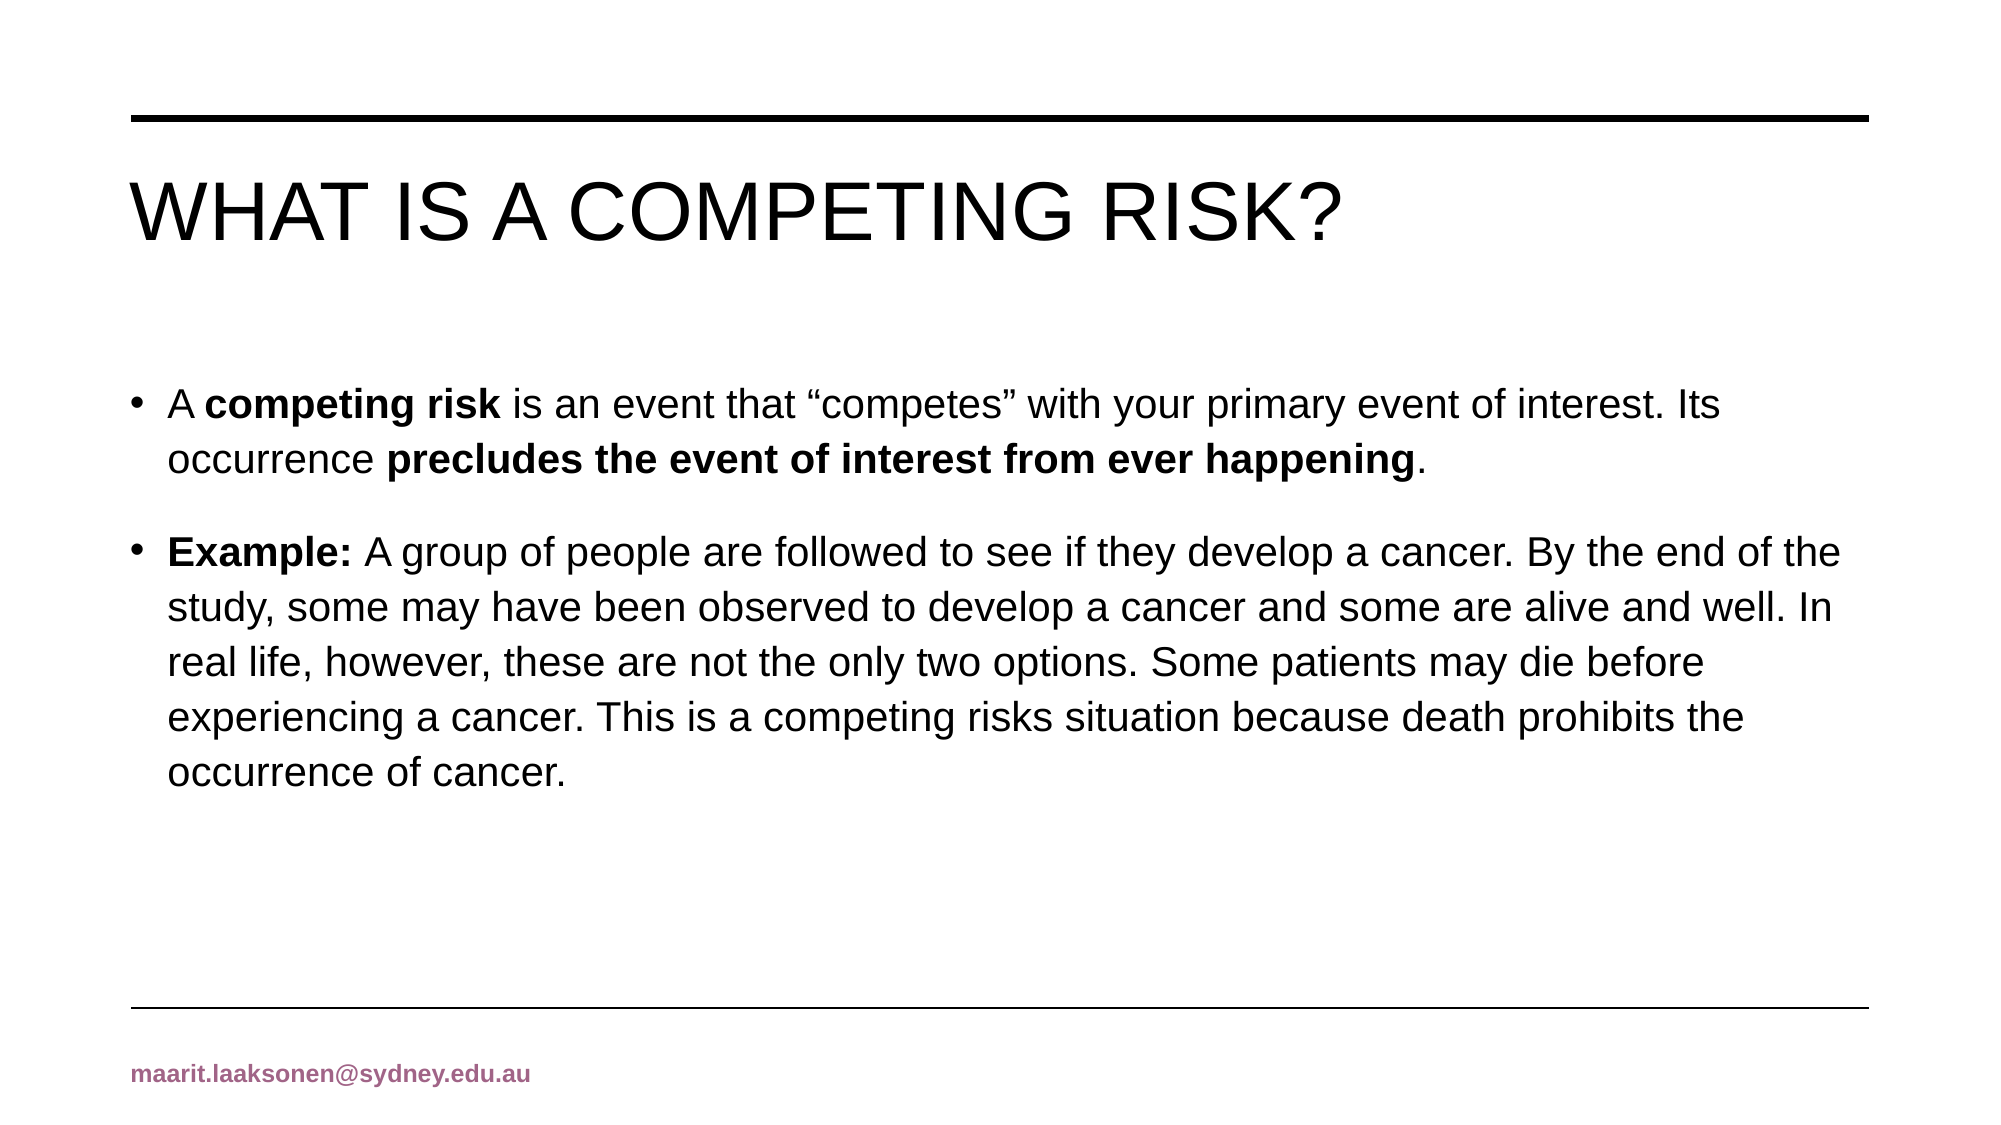

# What is a competing risk?
A competing risk is an event that “competes” with your primary event of interest. Its occurrence precludes the event of interest from ever happening.
Example: A group of people are followed to see if they develop a cancer. By the end of the study, some may have been observed to develop a cancer and some are alive and well. In real life, however, these are not the only two options. Some patients may die before experiencing a cancer. This is a competing risks situation because death prohibits the occurrence of cancer.
maarit.laaksonen@sydney.edu.au